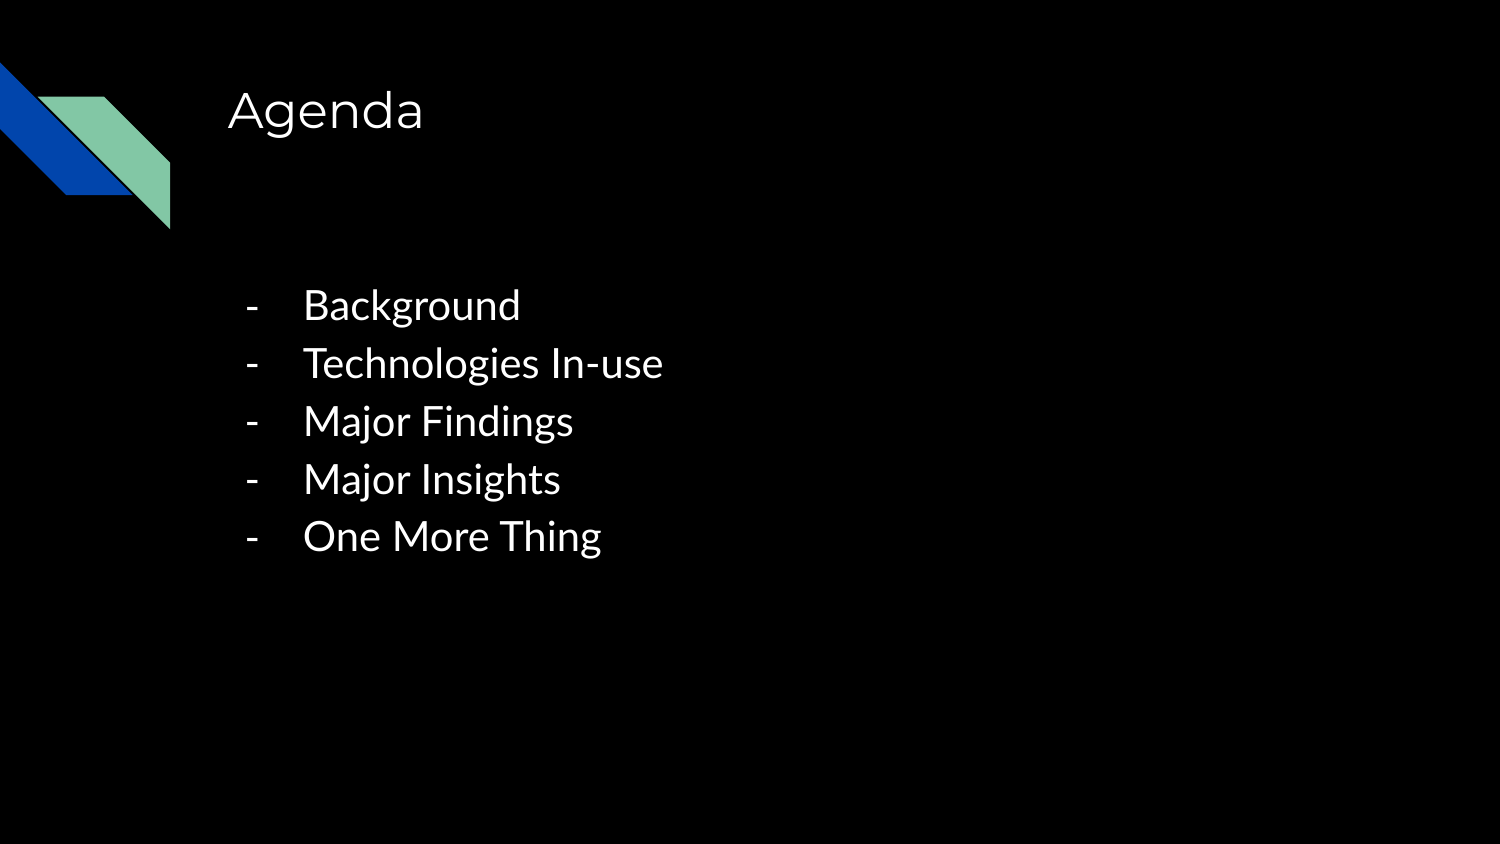

# Agenda
Background
Technologies In-use
Major Findings
Major Insights
One More Thing